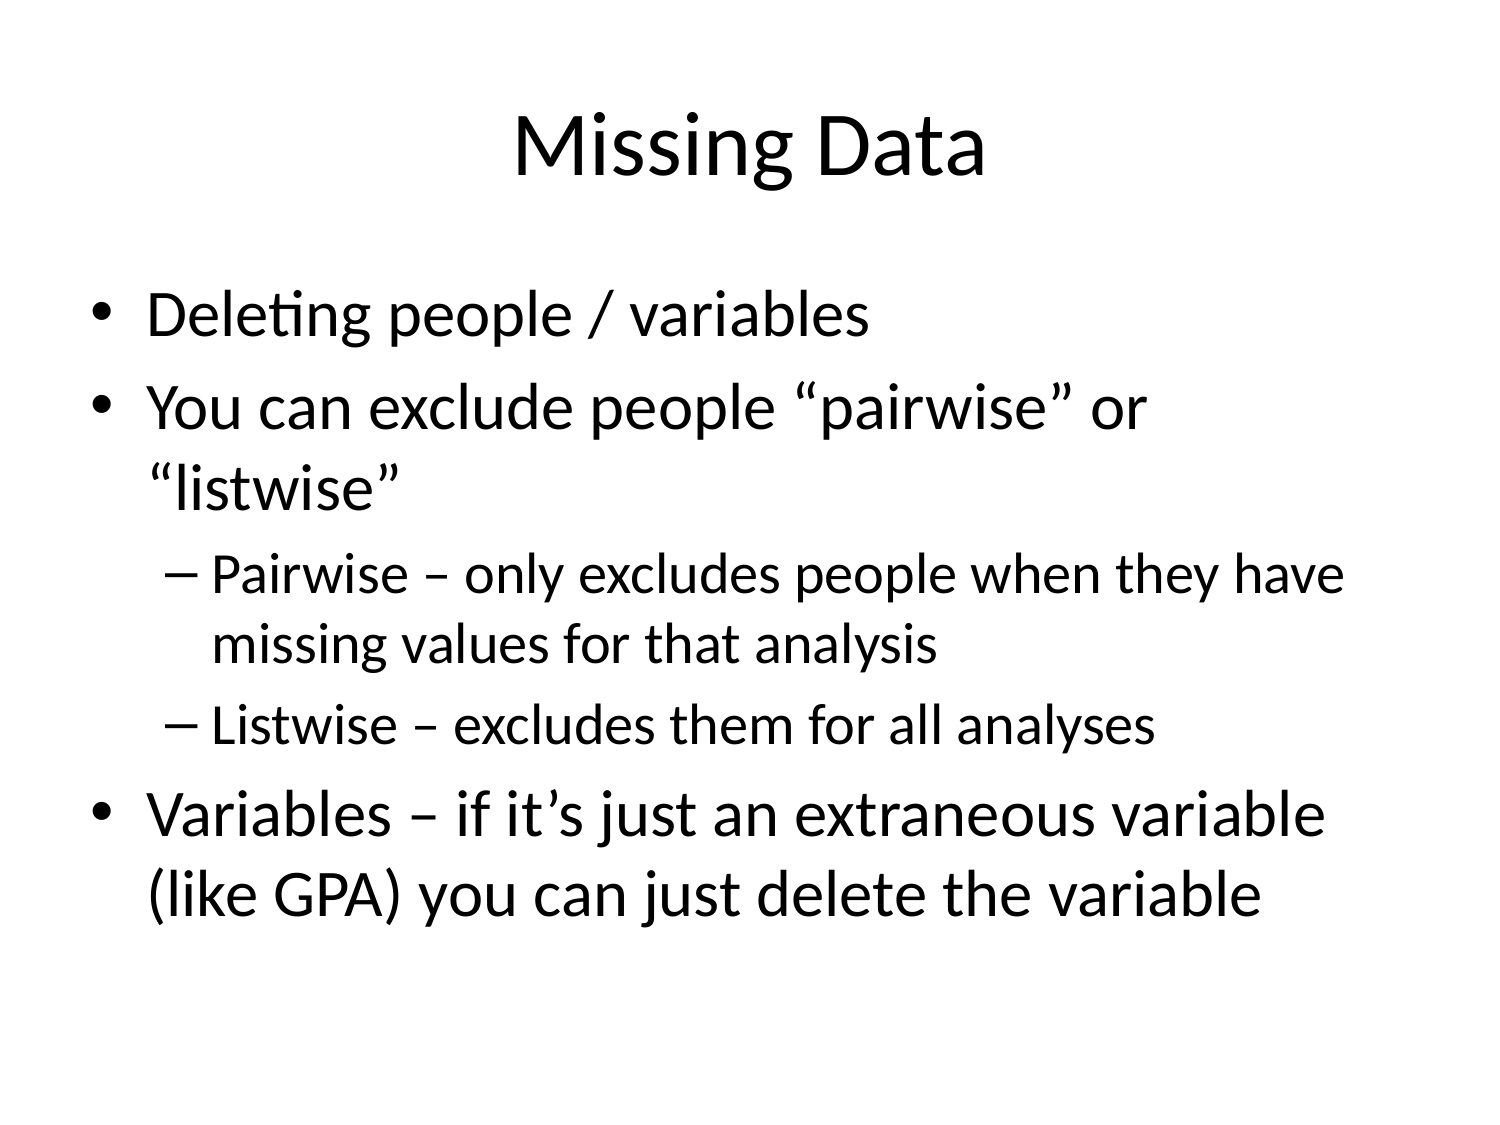

# Missing Data
Deleting people / variables
You can exclude people “pairwise” or “listwise”
Pairwise – only excludes people when they have missing values for that analysis
Listwise – excludes them for all analyses
Variables – if it’s just an extraneous variable (like GPA) you can just delete the variable